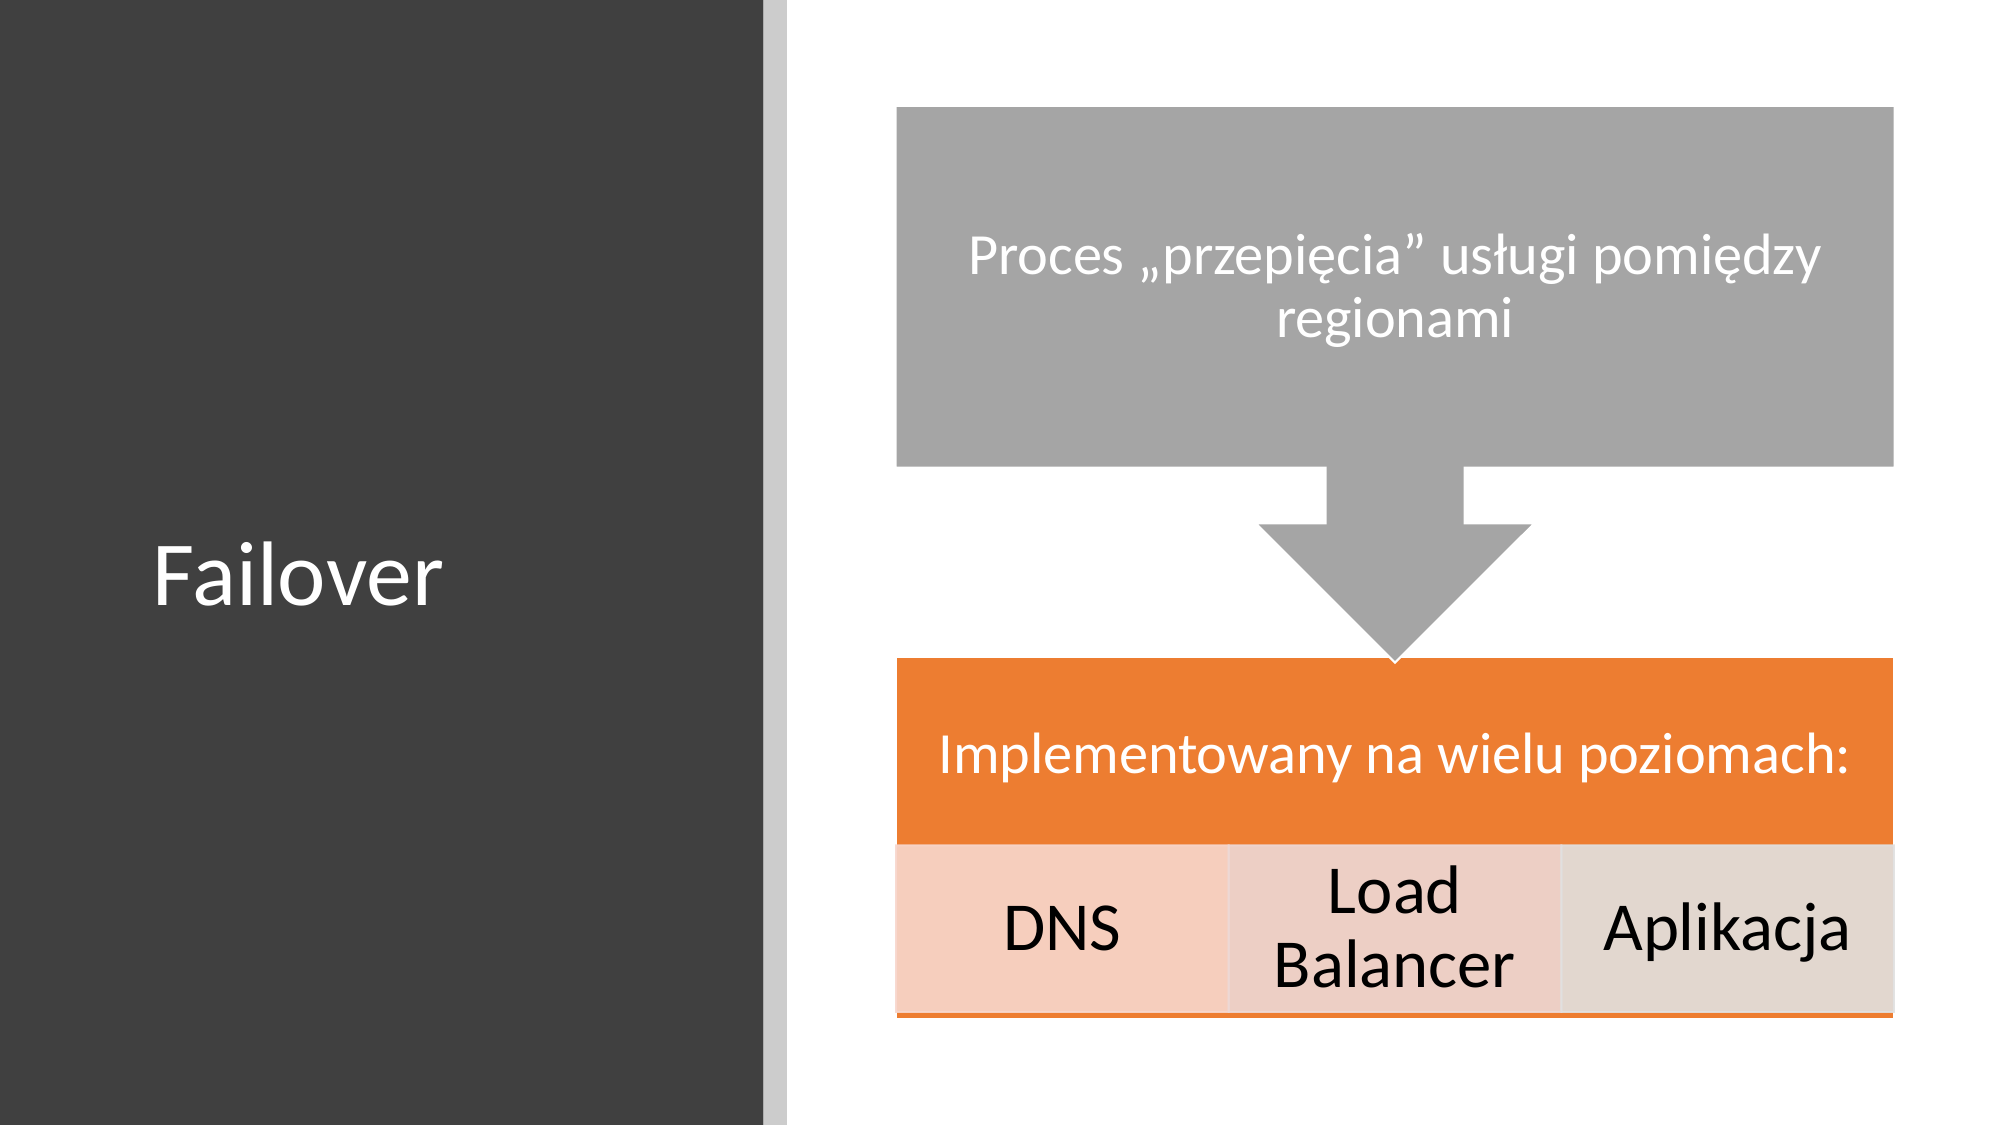

Implementowany na wielu poziomach:
DNS
Load Balancer
Aplikacja
Proces „przepięcia” usługi pomiędzy regionami
# Failover